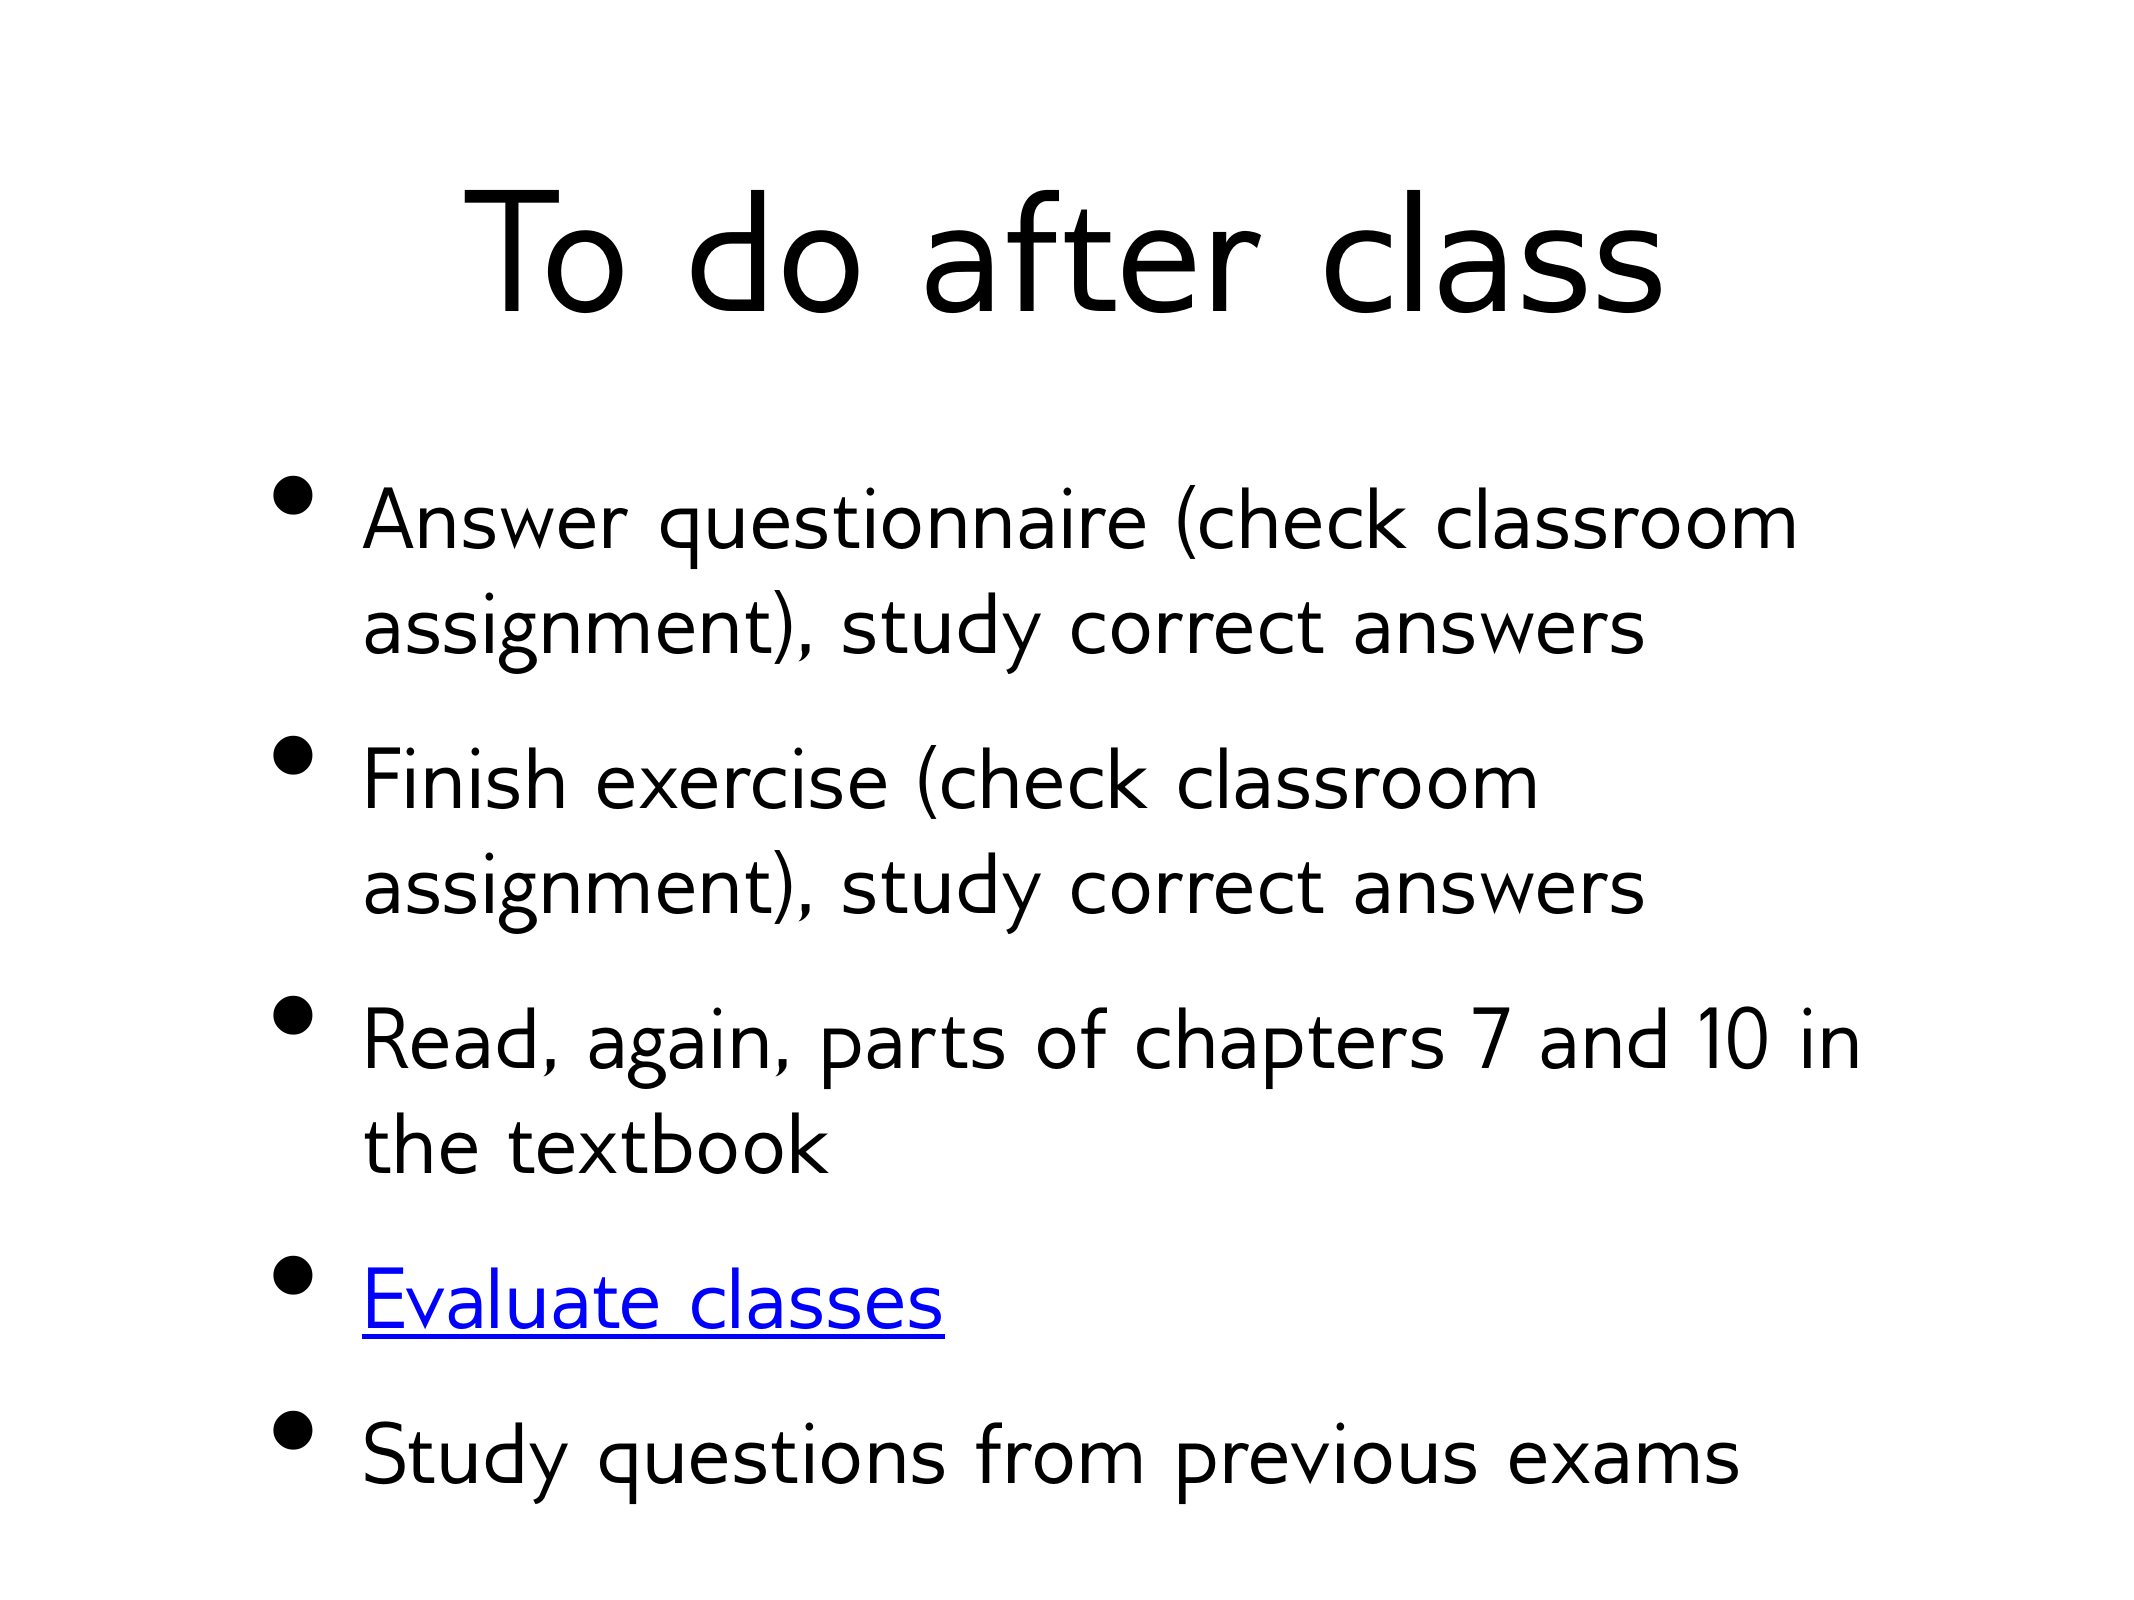

# To do after class
Answer questionnaire (check classroom assignment), study correct answers
Finish exercise (check classroom assignment), study correct answers
Read, again, parts of chapters 7 and 10 in the textbook
Evaluate classes
Study questions from previous exams